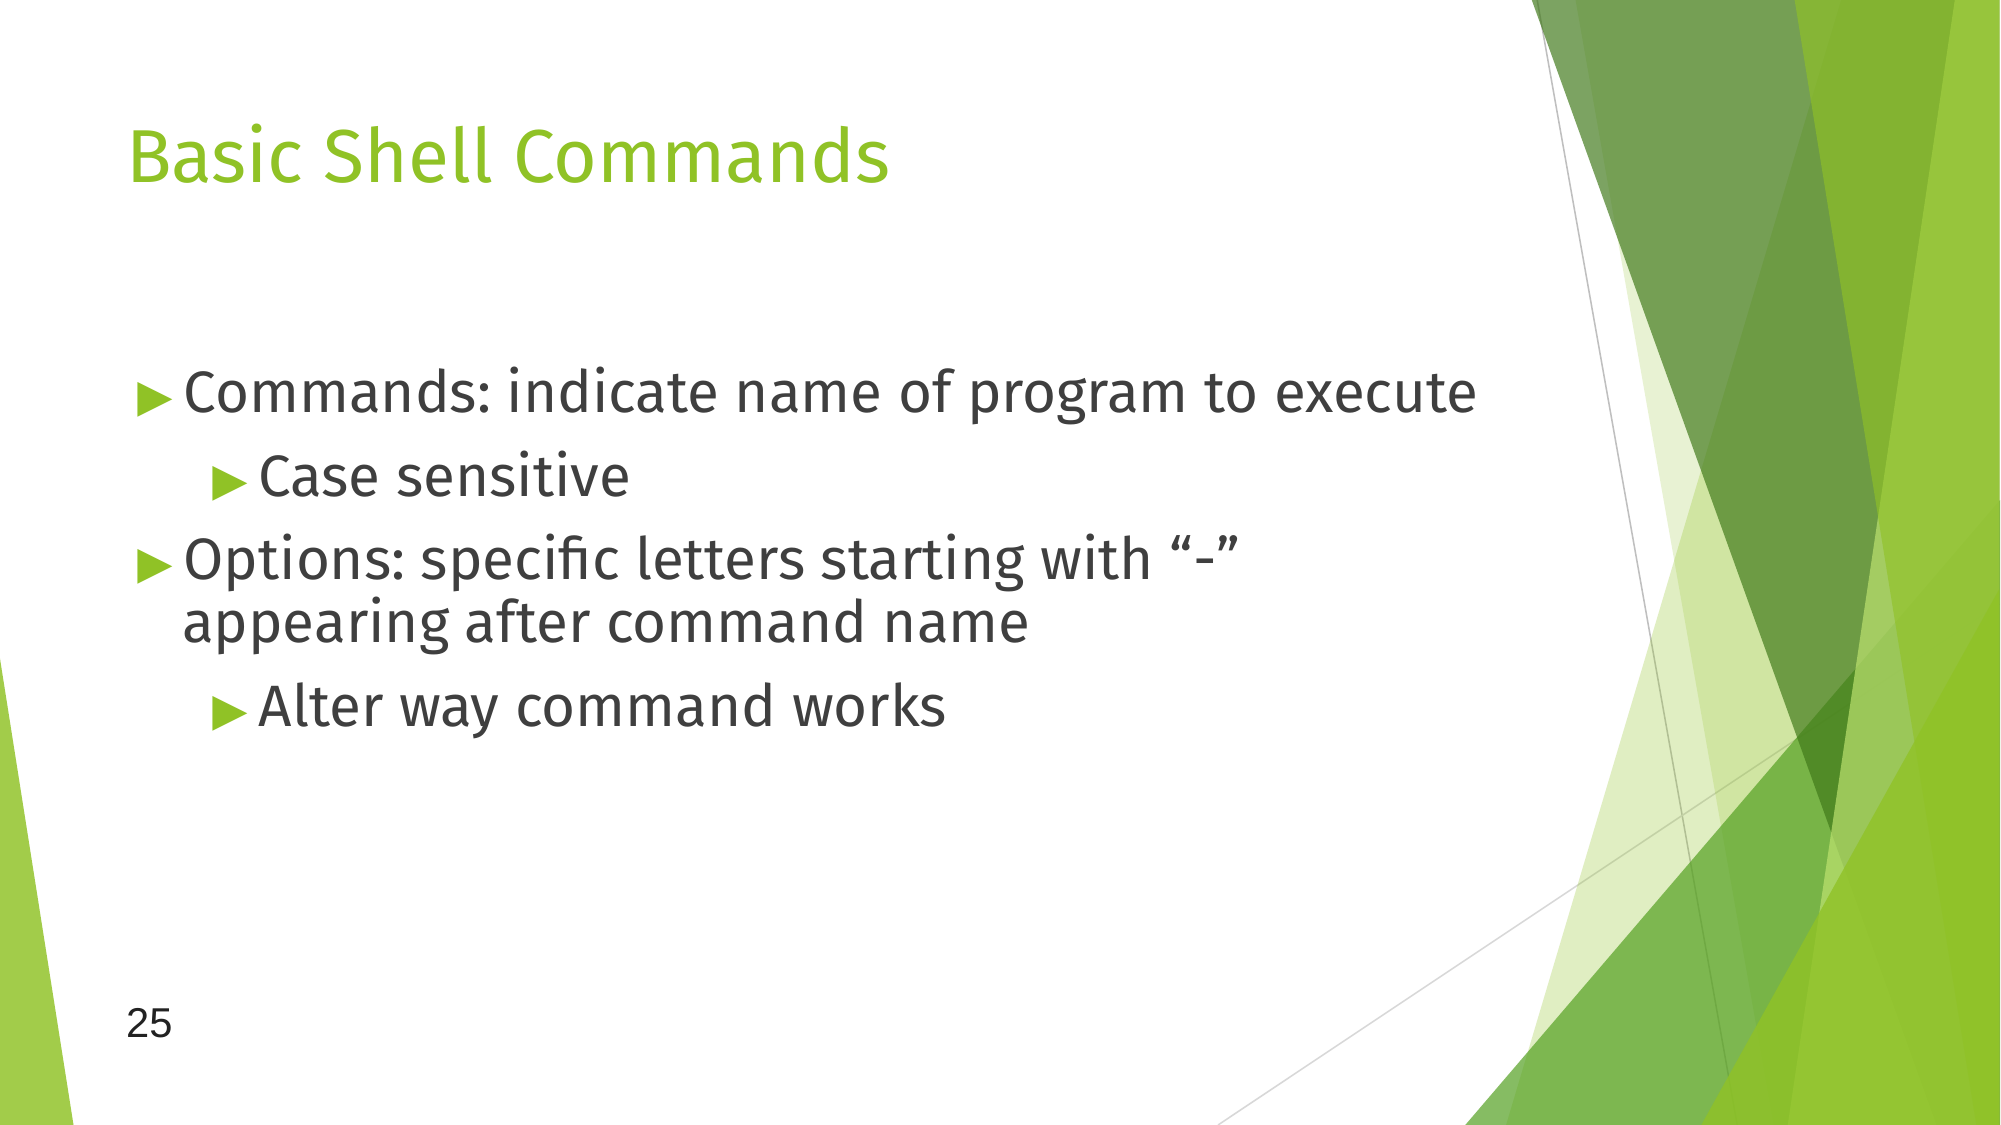

# Basic Shell Commands
Commands: indicate name of program to execute
Case sensitive
Options: specific letters starting with “-” appearing after command name
Alter way command works

25